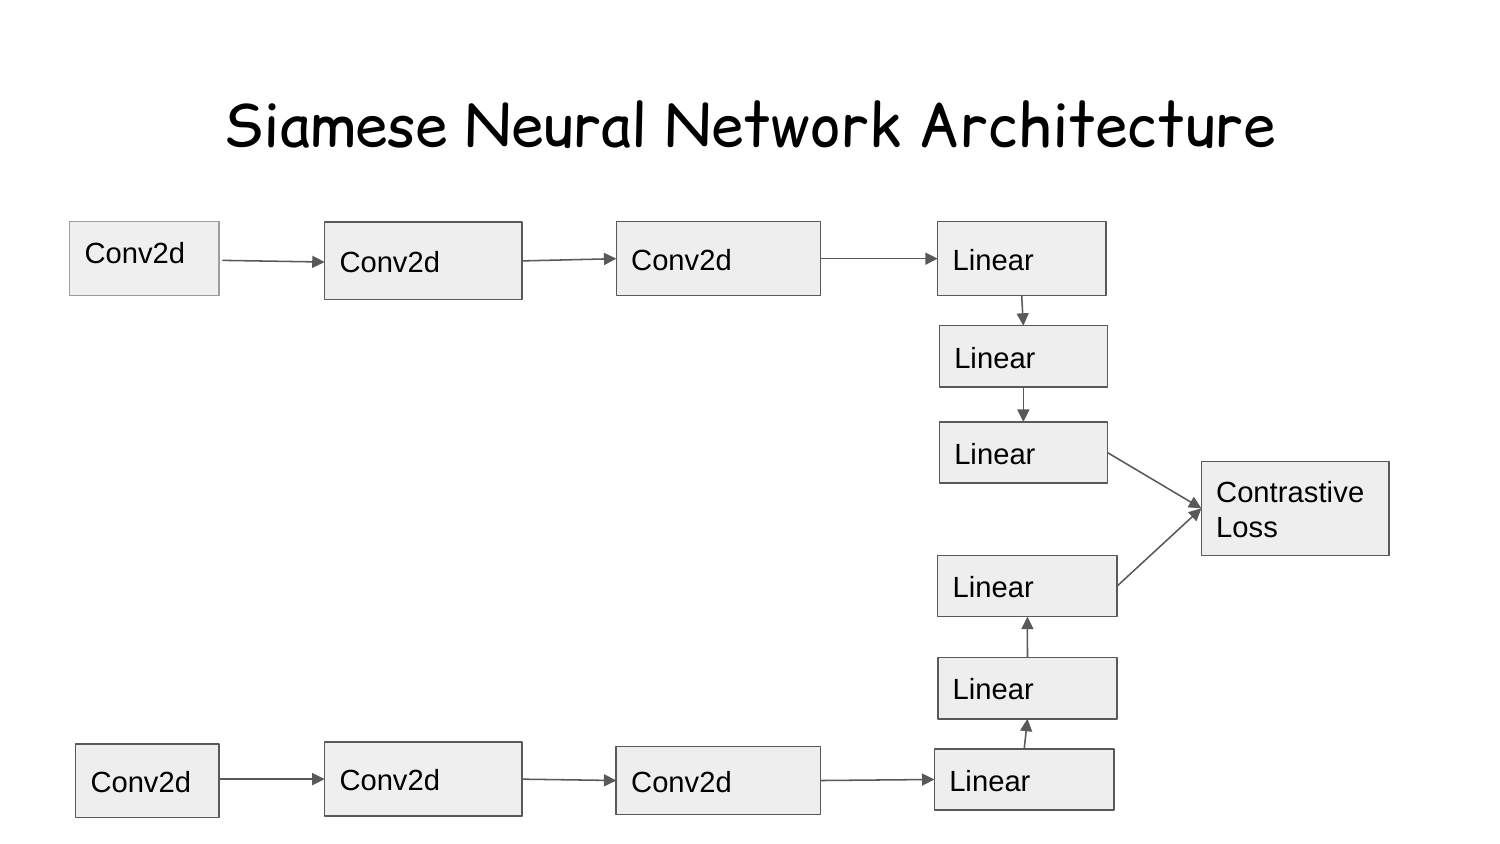

# Siamese Neural Network Architecture

Conv2d
| Conv2d |
| --- |
Linear
Conv2d
Linear
Linear
Contrastive Loss
Linear
Linear
Conv2d
Conv2d
Conv2d
Linear